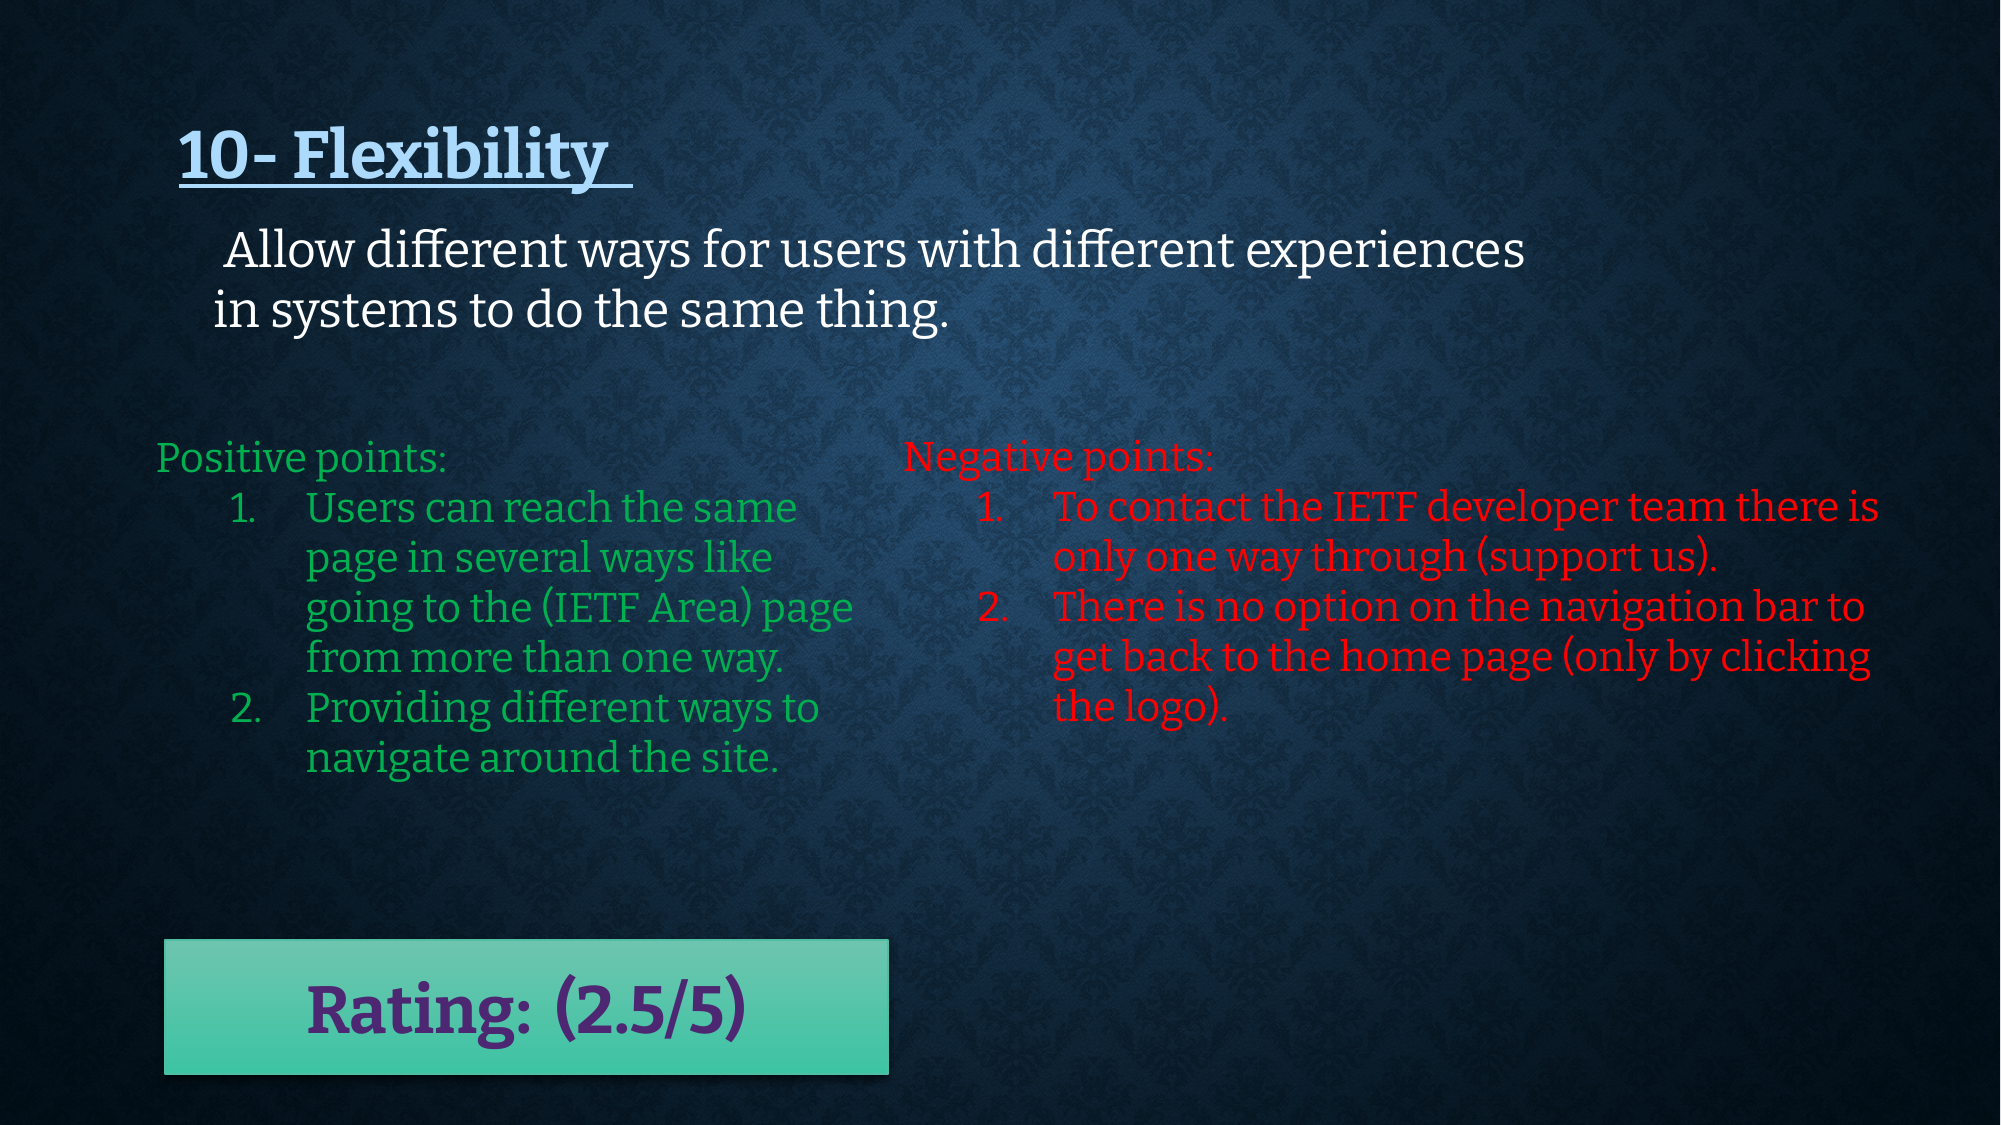

10- Flexibility
 Allow different ways for users with different experiences in systems to do the same thing.
Negative points:
To contact the IETF developer team there is only one way through (support us).
There is no option on the navigation bar to get back to the home page (only by clicking the logo).
Positive points:
Users can reach the same page in several ways like going to the (IETF Area) page from more than one way.
Providing different ways to navigate around the site.

Rating:  (2.5/5)